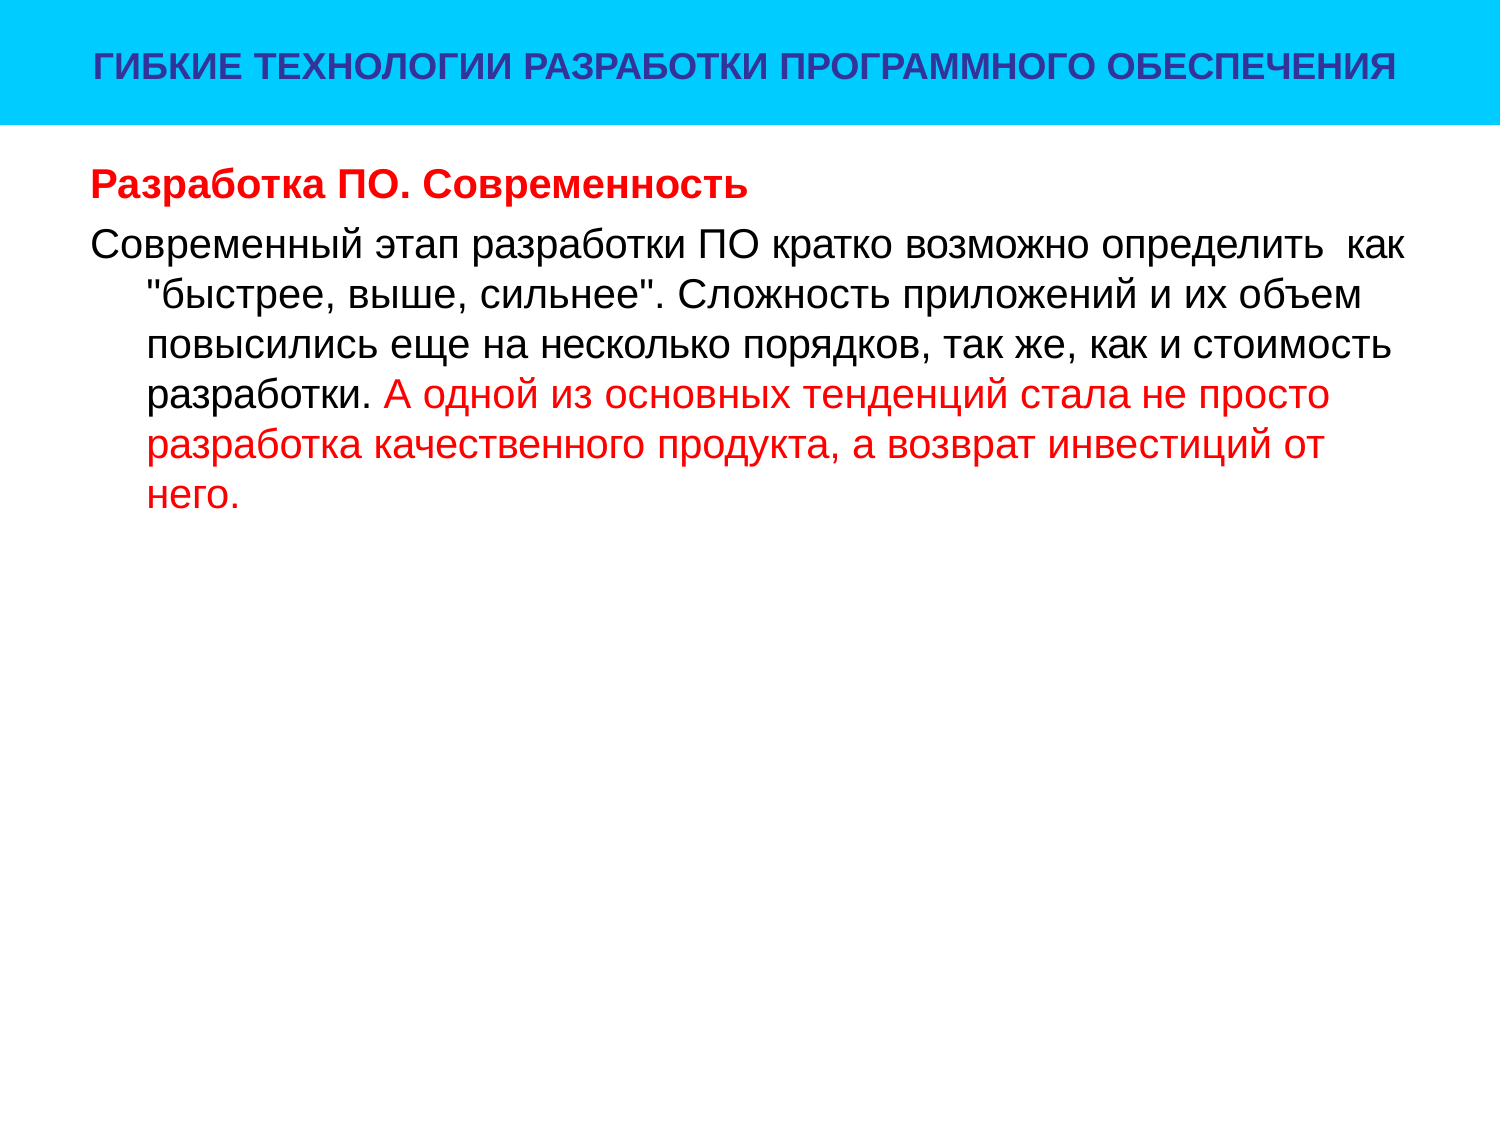

# ГИБКИЕ ТЕХНОЛОГИИ РАЗРАБОТКИ ПРОГРАММНОГО ОБЕСПЕЧЕНИЯ
Разработка ПО. Современность
Современный этап разработки ПО кратко возможно определить как "быстрее, выше, сильнее". Сложность приложений и их объем повысились еще на несколько порядков, так же, как и стоимость разработки. А одной из основных тенденций стала не просто разработка качественного продукта, а возврат инвестиций от него.